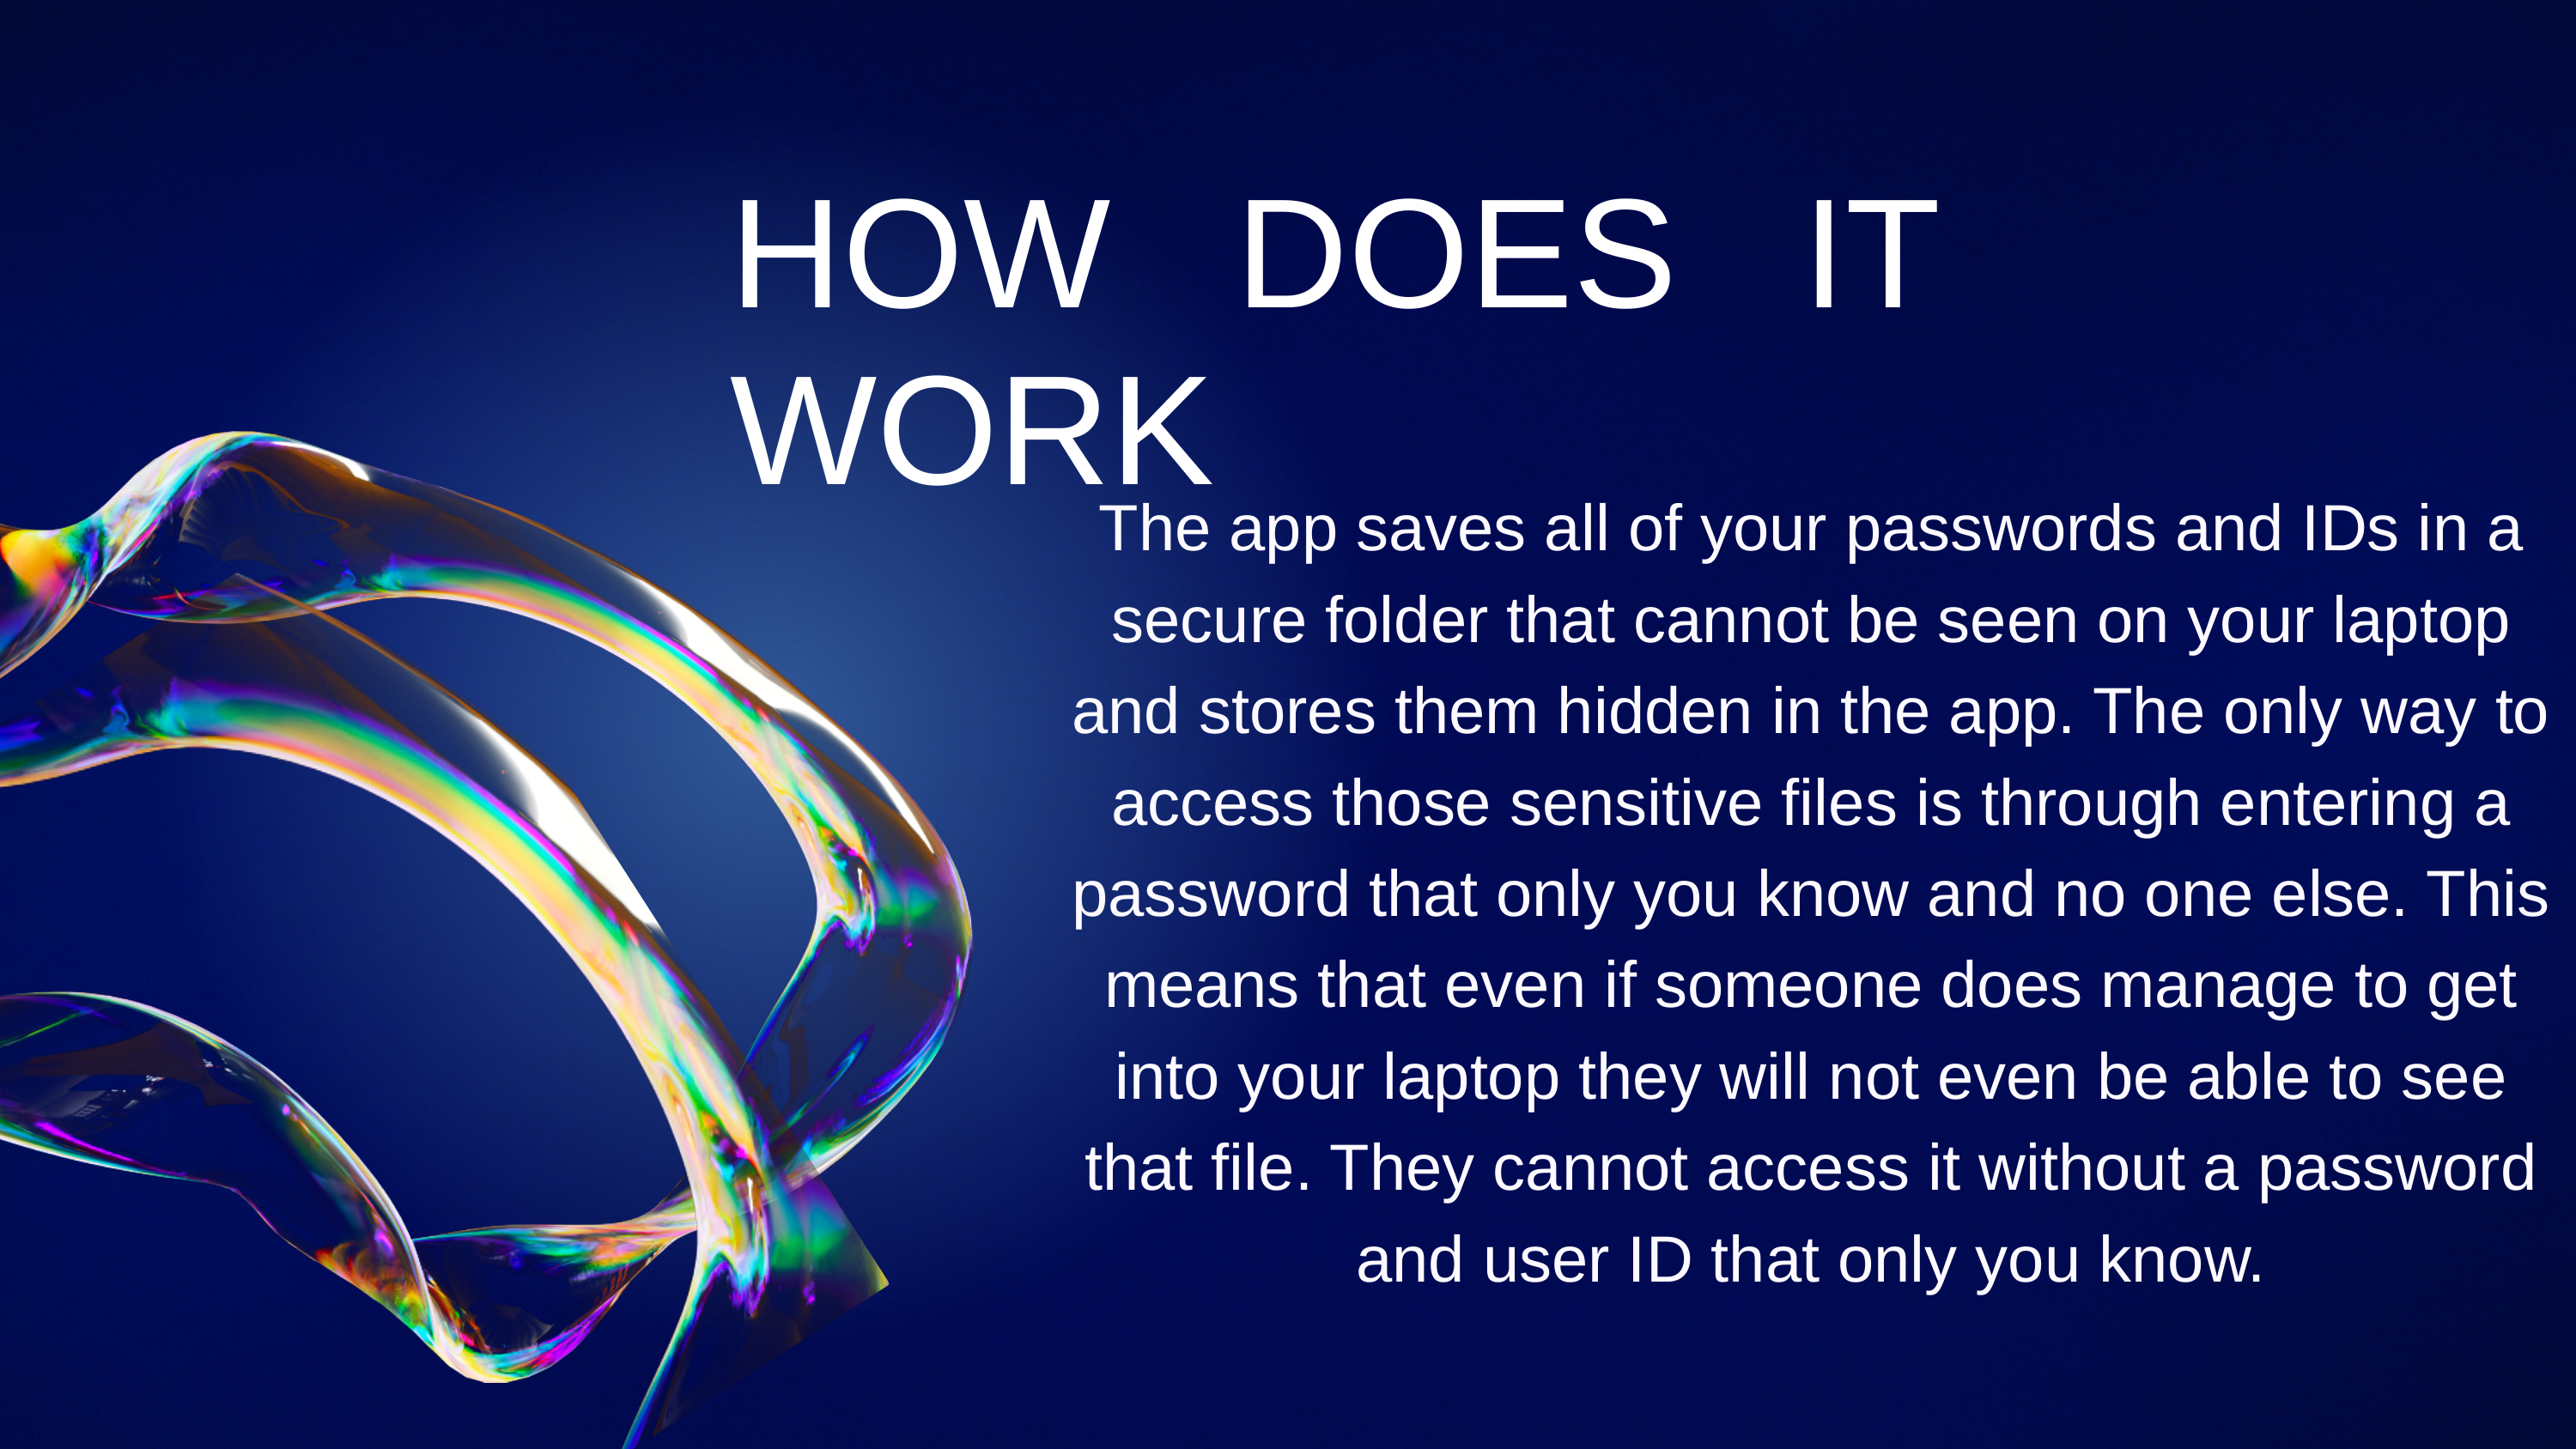

HOW DOES IT WORK

The app saves all of your passwords and IDs in a secure folder that cannot be seen on your laptop and stores them hidden in the app. The only way to access those sensitive files is through entering a password that only you know and no one else. This means that even if someone does manage to get into your laptop they will not even be able to see that file. They cannot access it without a password and user ID that only you know.